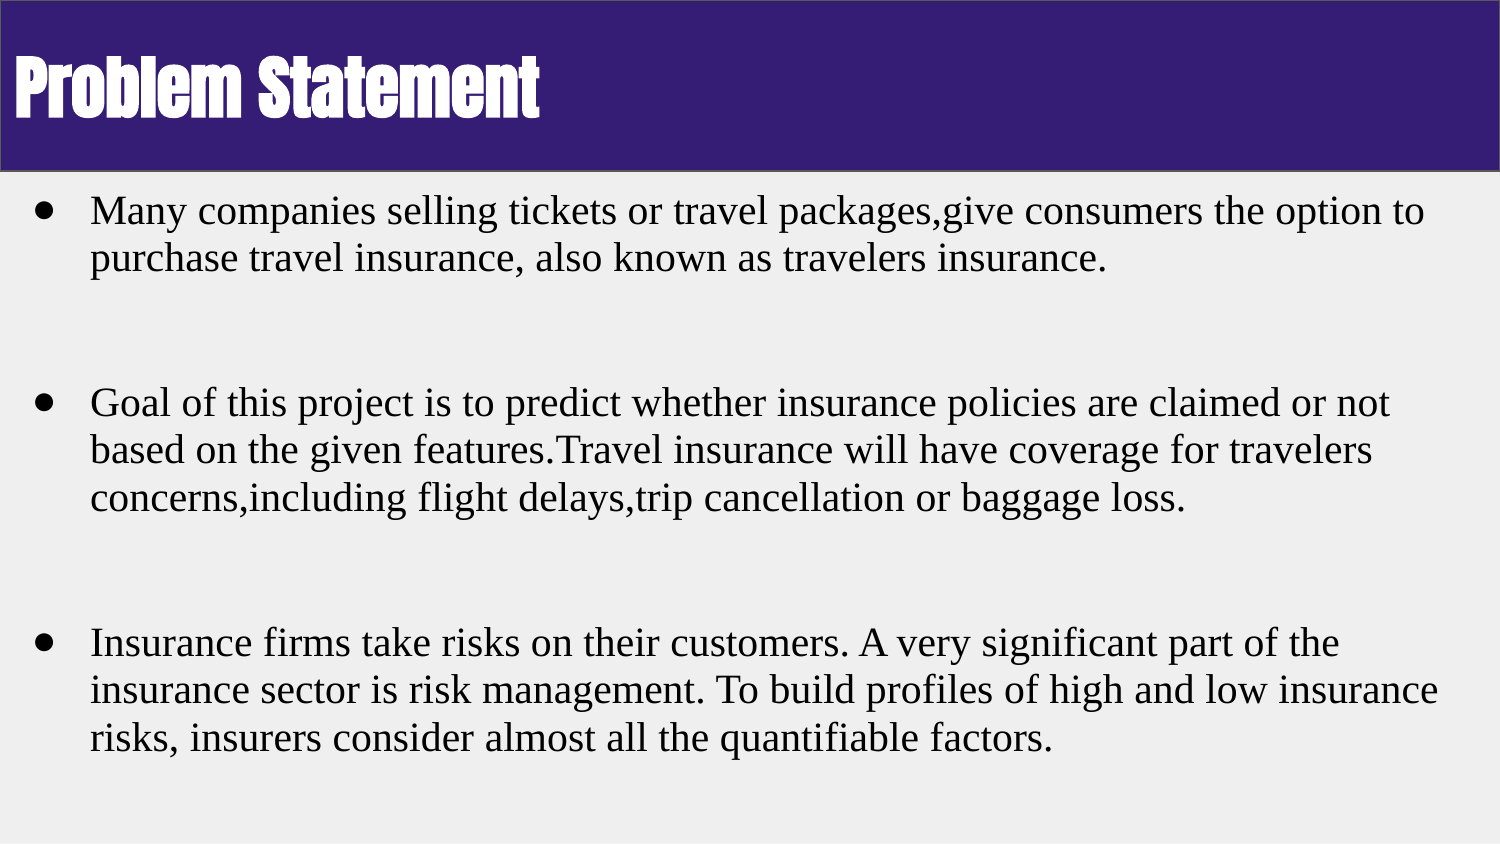

Problem Statement
Many companies selling tickets or travel packages,give consumers the option to purchase travel insurance, also known as travelers insurance.

Goal of this project is to predict whether insurance policies are claimed or not based on the given features.Travel insurance will have coverage for travelers concerns,including flight delays,trip cancellation or baggage loss.

Insurance firms take risks on their customers. A very significant part of the insurance sector is risk management. To build profiles of high and low insurance risks, insurers consider almost all the quantifiable factors.